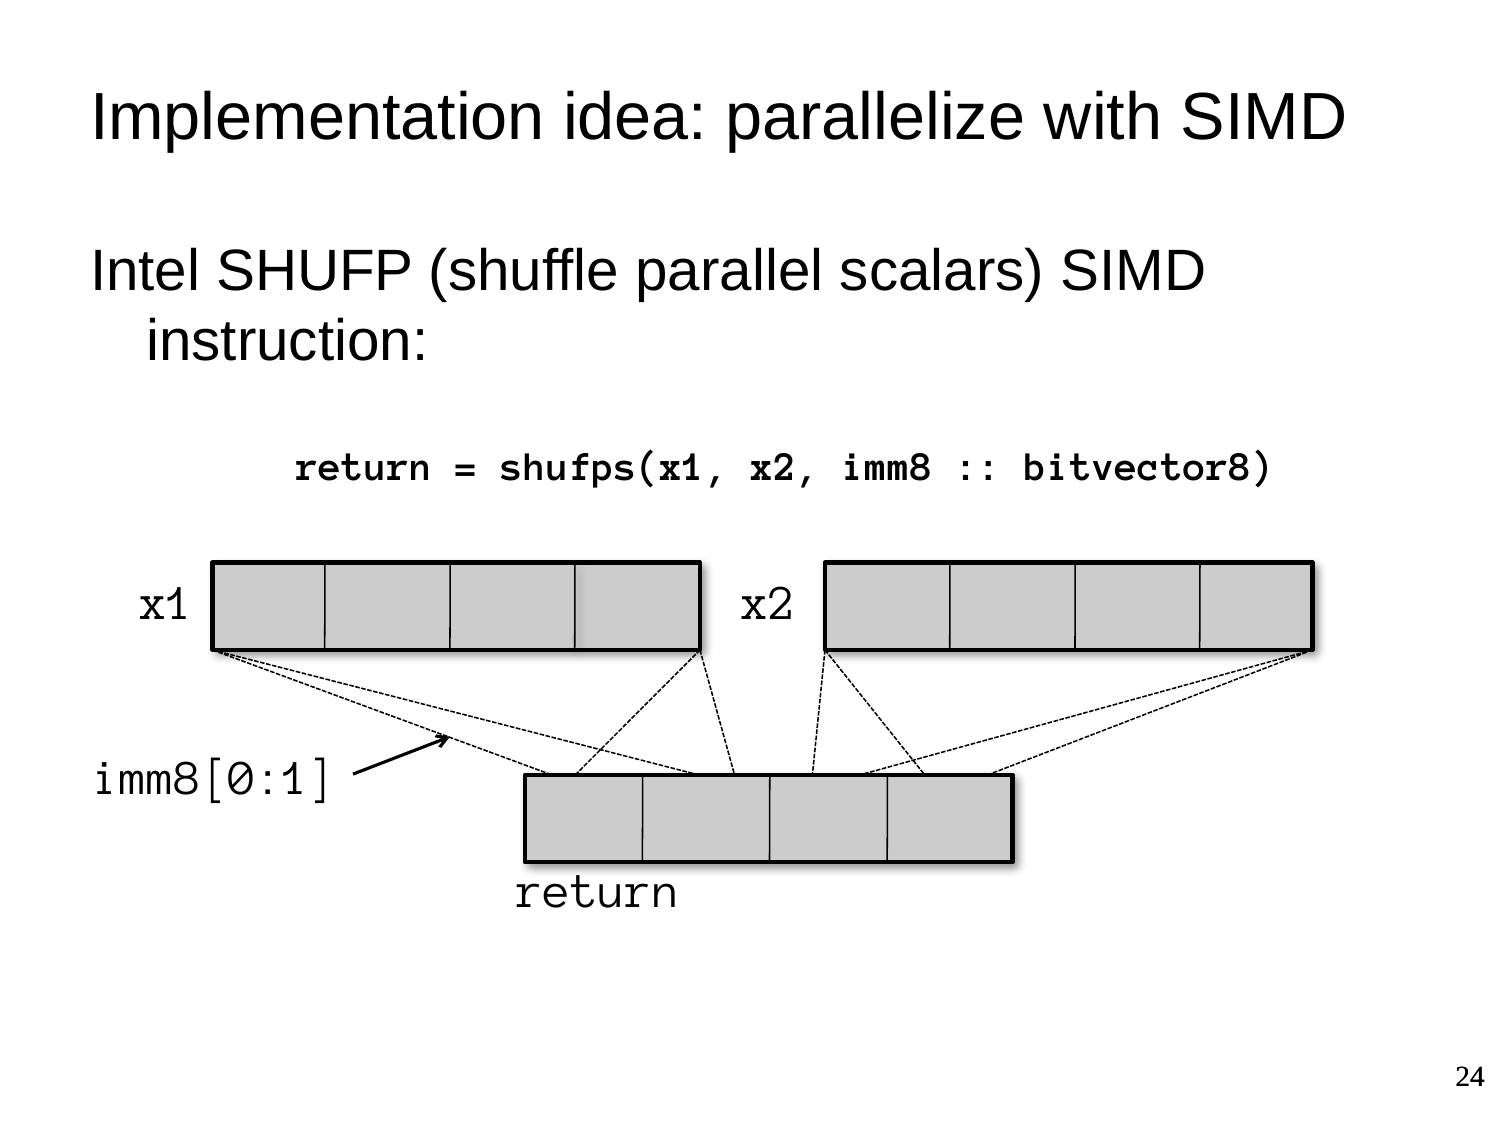

Implementation idea: parallelize with SIMD
Intel SHUFP (shuffle parallel scalars) SIMD instruction:

		return = shufps(x1, x2, imm8 :: bitvector8)

x1

x2

imm8[0:1]

return
24
24